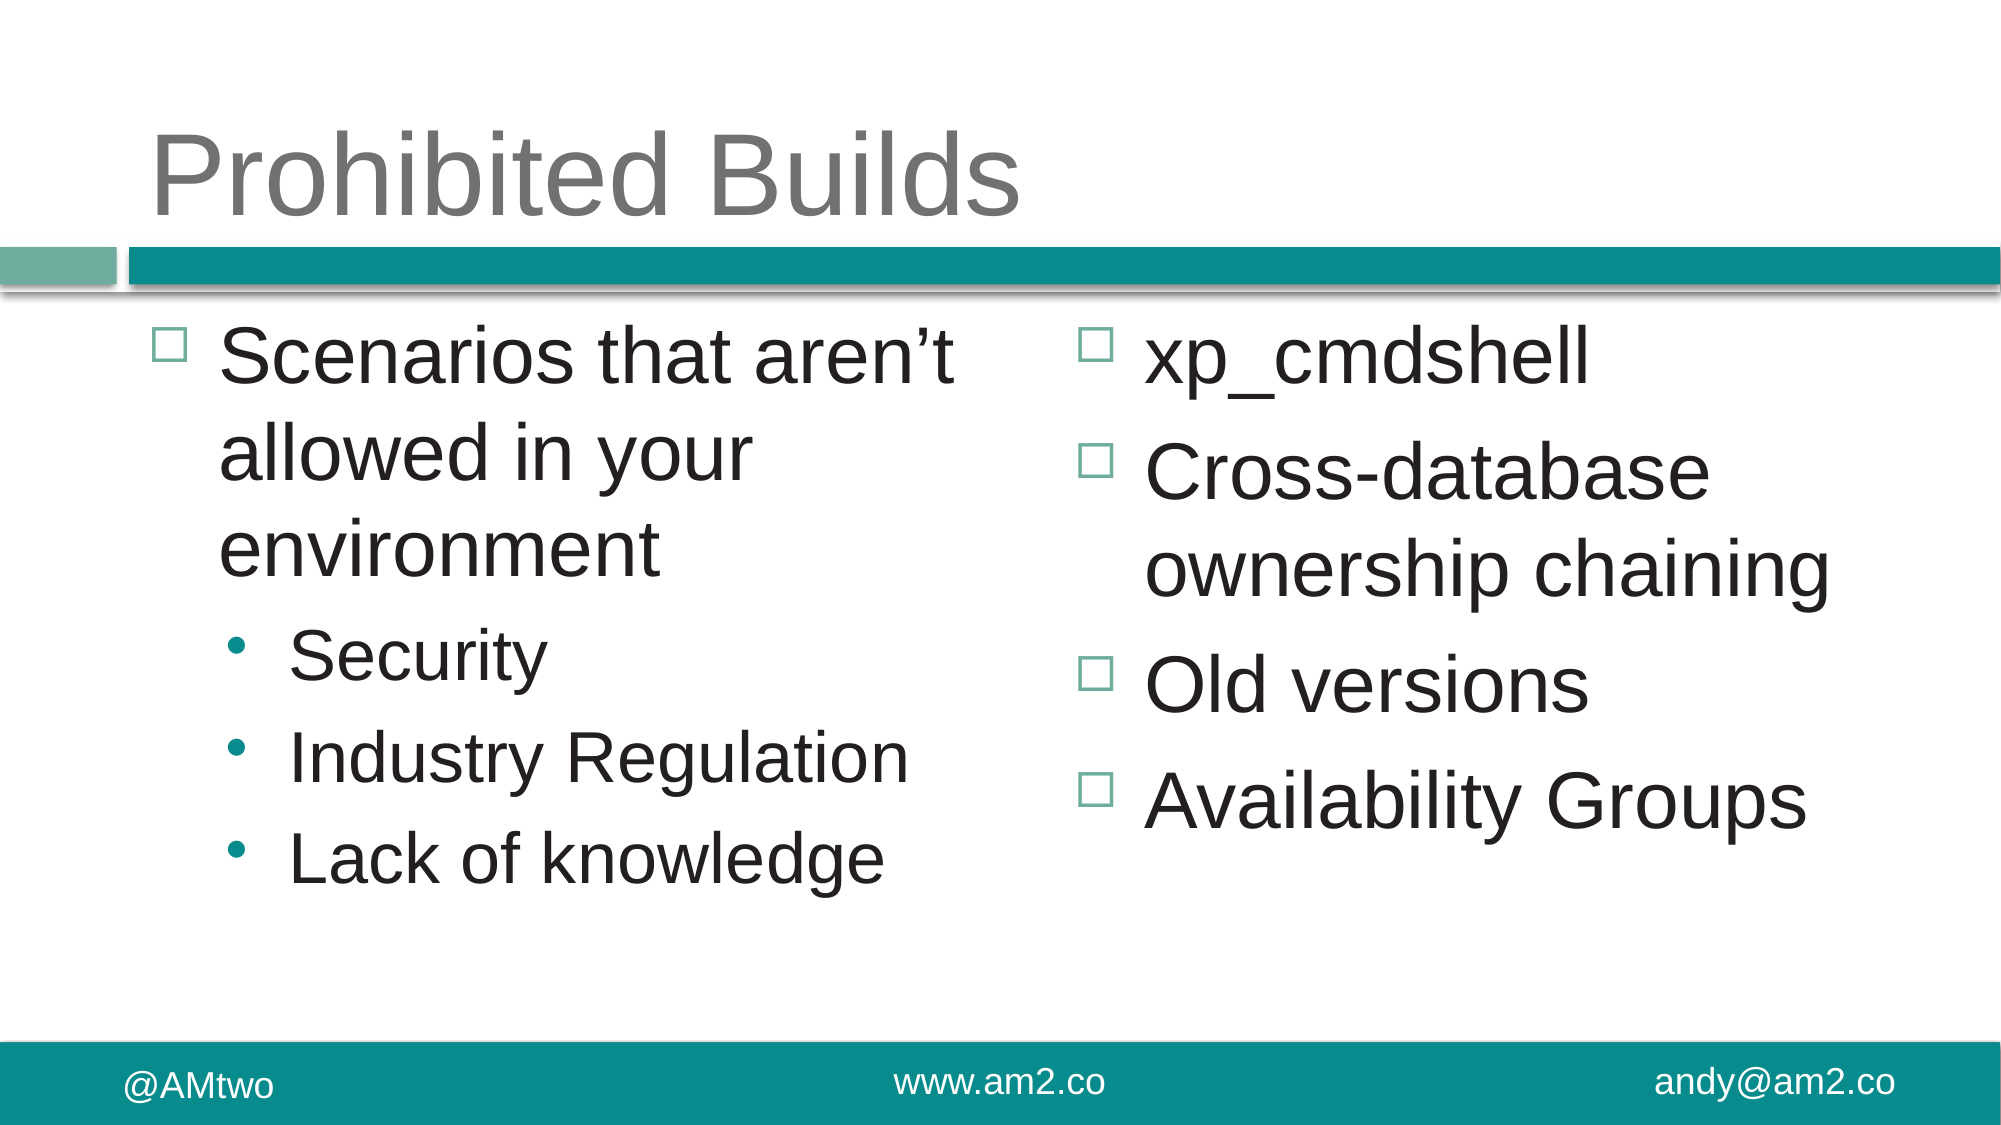

# Prohibited Builds
xp_cmdshell
Cross-database ownership chaining
Old versions
Availability Groups
Scenarios that aren’t allowed in your environment
Security
Industry Regulation
Lack of knowledge